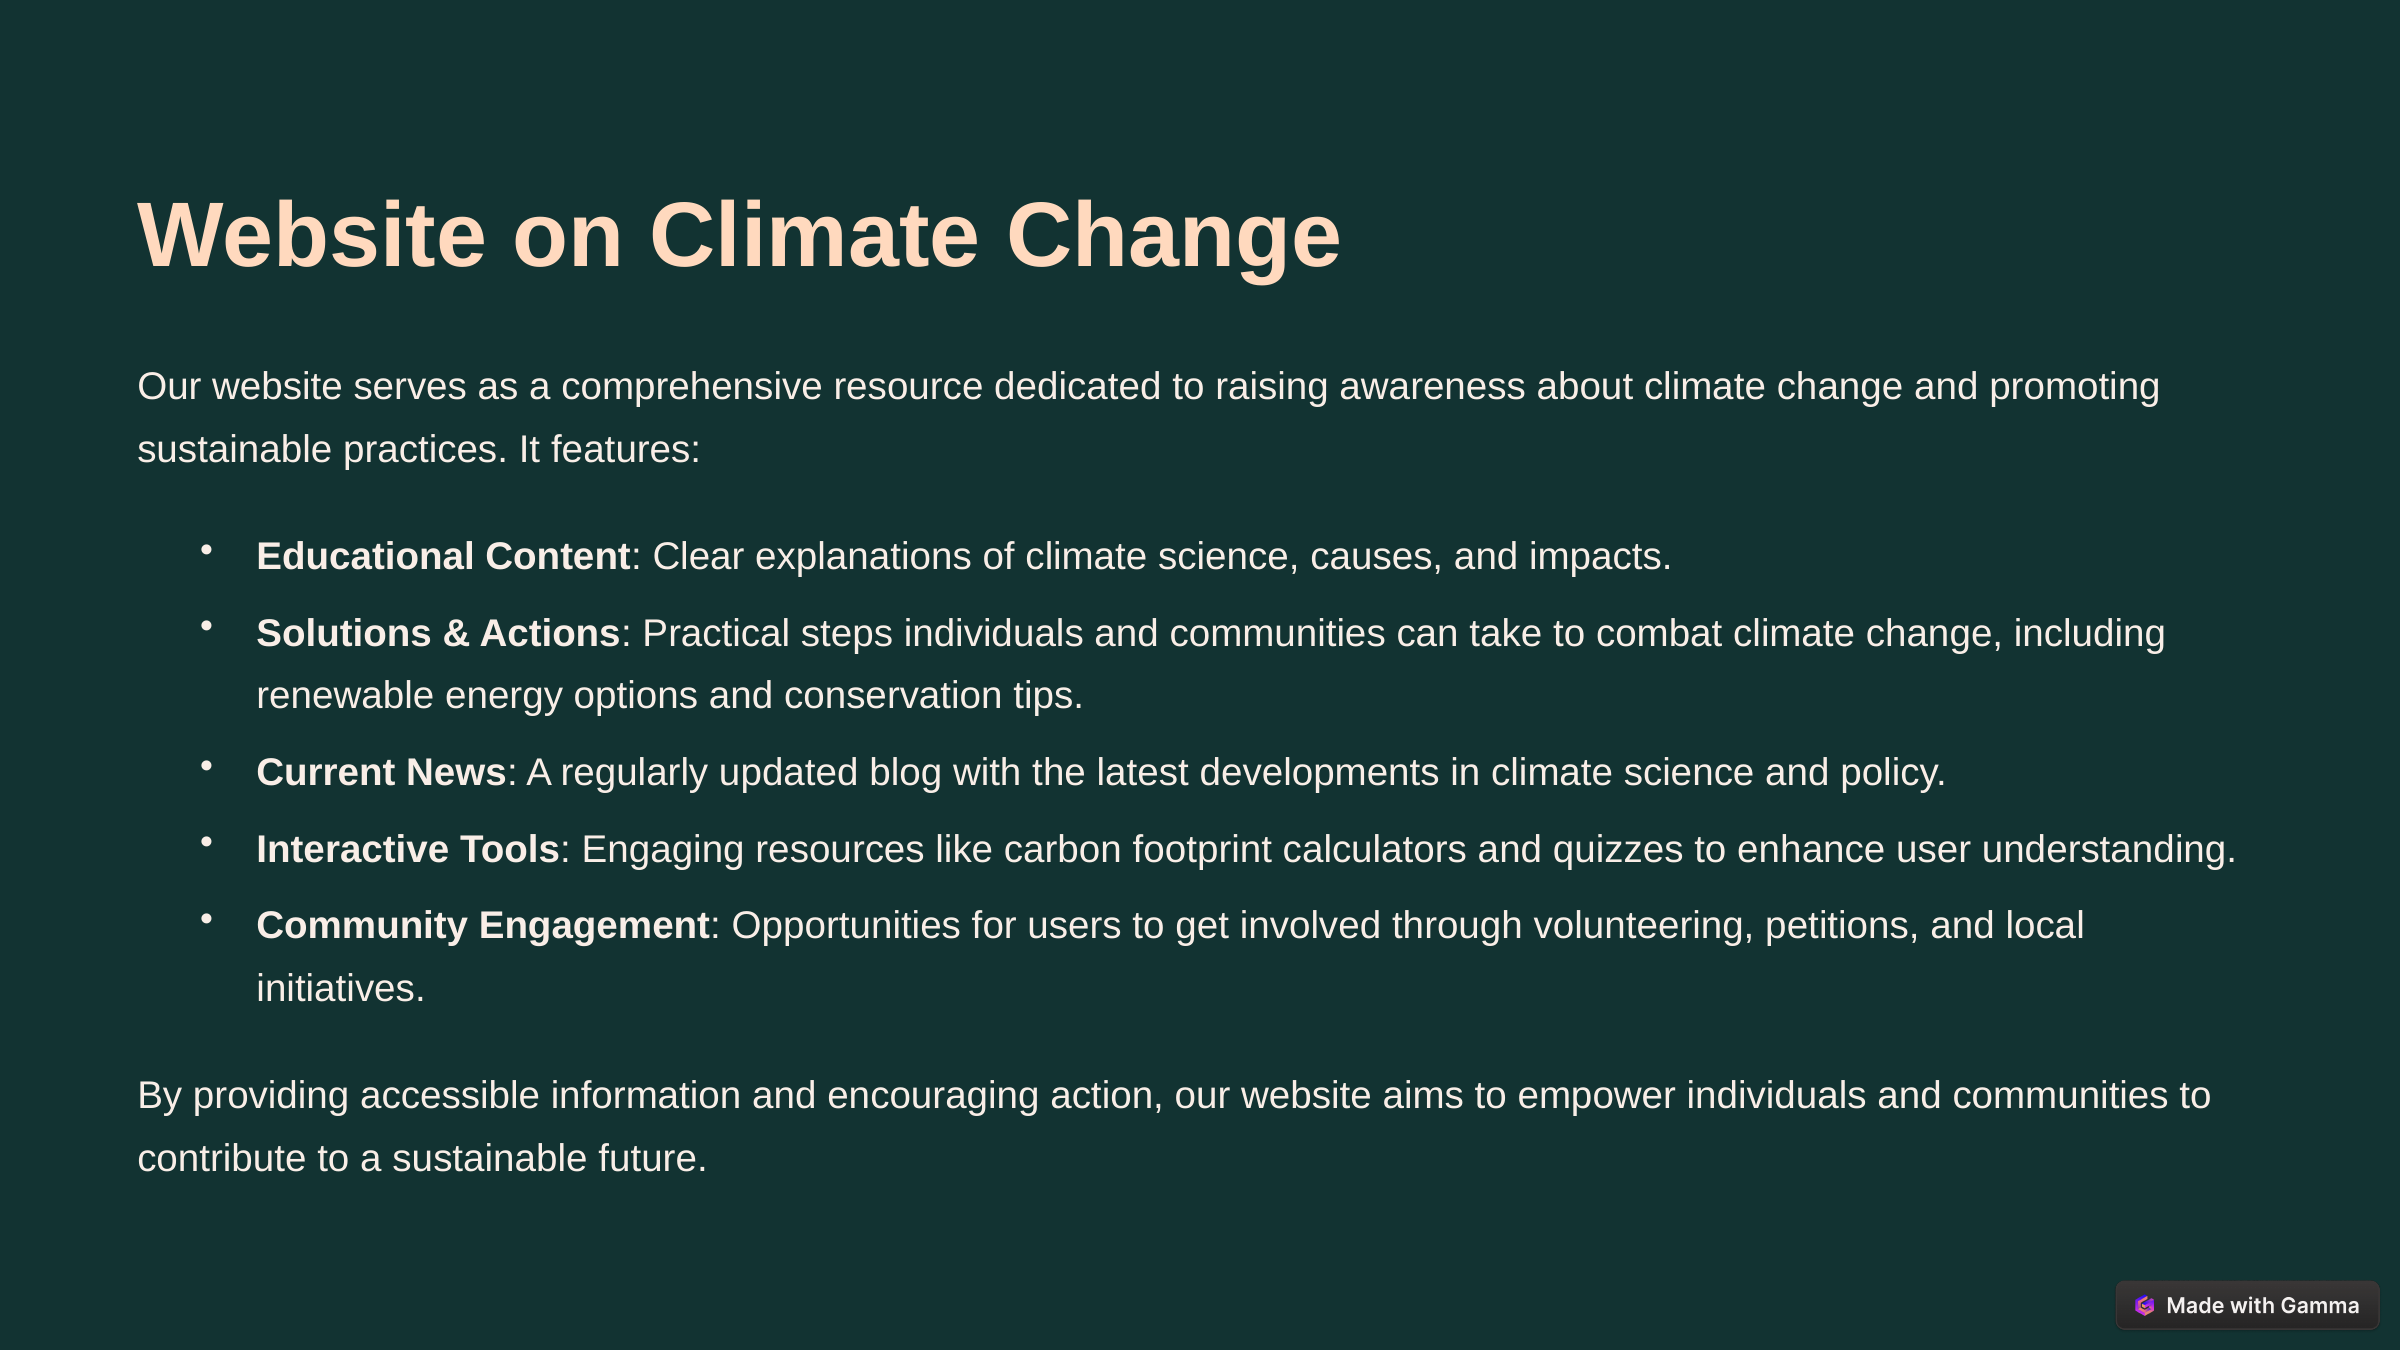

Website on Climate Change
Our website serves as a comprehensive resource dedicated to raising awareness about climate change and promoting sustainable practices. It features:
Educational Content: Clear explanations of climate science, causes, and impacts.
Solutions & Actions: Practical steps individuals and communities can take to combat climate change, including renewable energy options and conservation tips.
Current News: A regularly updated blog with the latest developments in climate science and policy.
Interactive Tools: Engaging resources like carbon footprint calculators and quizzes to enhance user understanding.
Community Engagement: Opportunities for users to get involved through volunteering, petitions, and local initiatives.
By providing accessible information and encouraging action, our website aims to empower individuals and communities to contribute to a sustainable future.